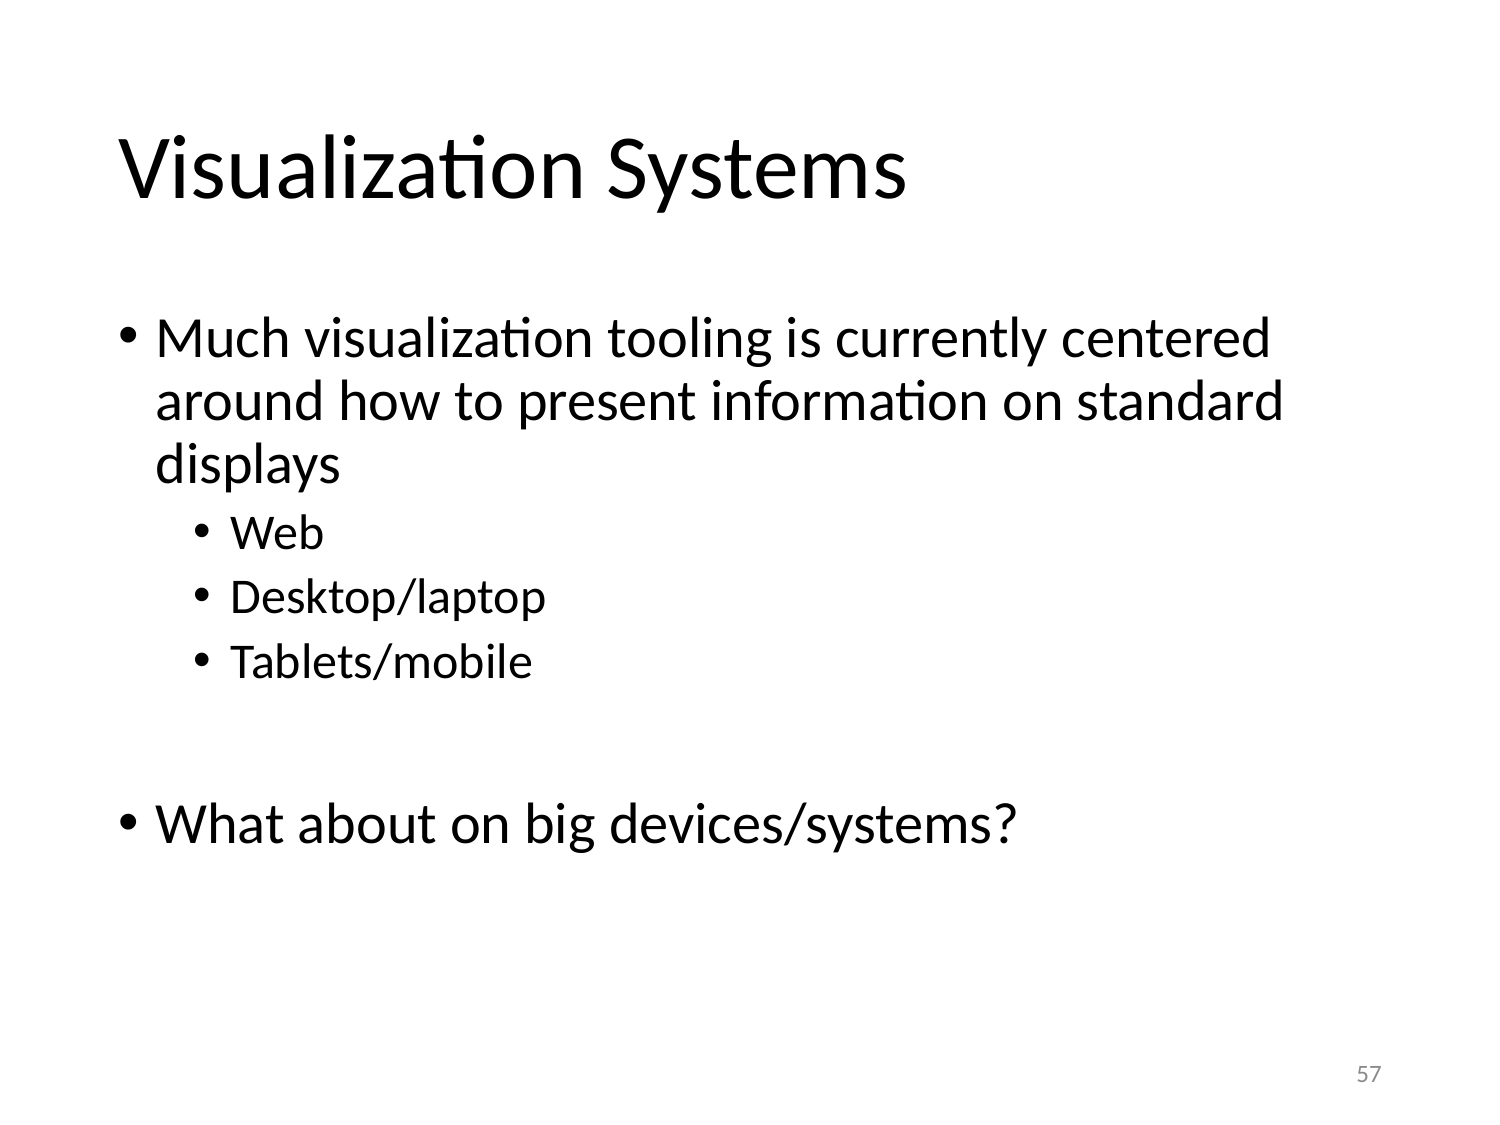

# Visualization Systems
Much visualization tooling is currently centered around how to present information on standard displays
Web
Desktop/laptop
Tablets/mobile

What about on big devices/systems?
57